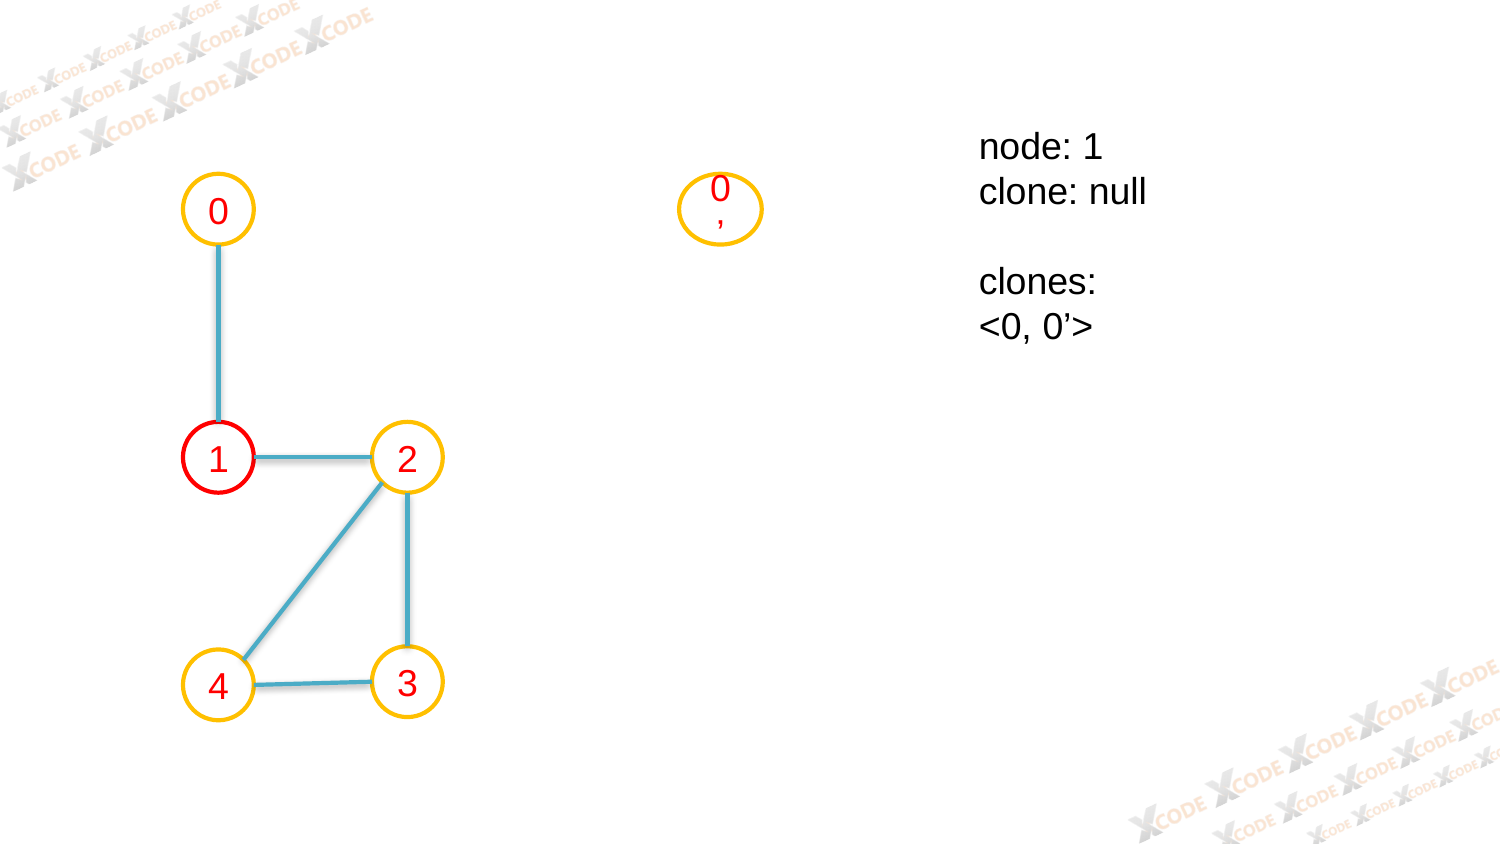

node: 1
clone: null

clones:
<0, 0’>
0
0’
1
2
3
4